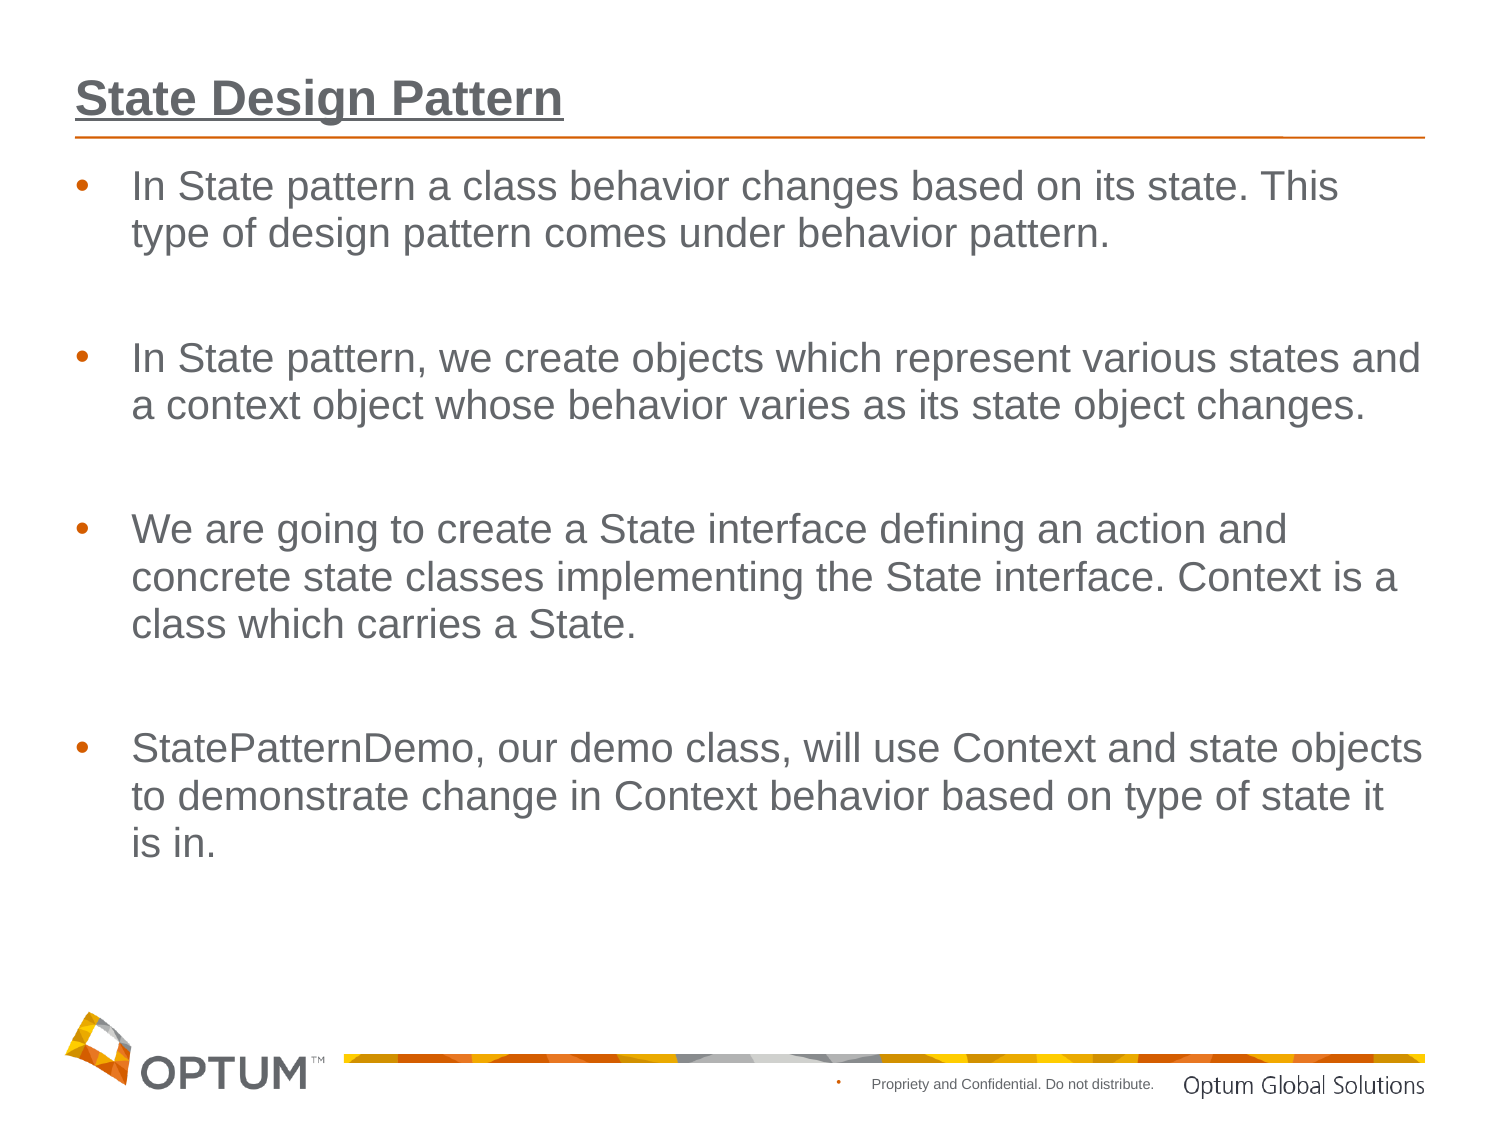

# State Design Pattern
In State pattern a class behavior changes based on its state. This type of design pattern comes under behavior pattern.

In State pattern, we create objects which represent various states and a context object whose behavior varies as its state object changes.

We are going to create a State interface defining an action and concrete state classes implementing the State interface. Context is a class which carries a State.

StatePatternDemo, our demo class, will use Context and state objects to demonstrate change in Context behavior based on type of state it is in.